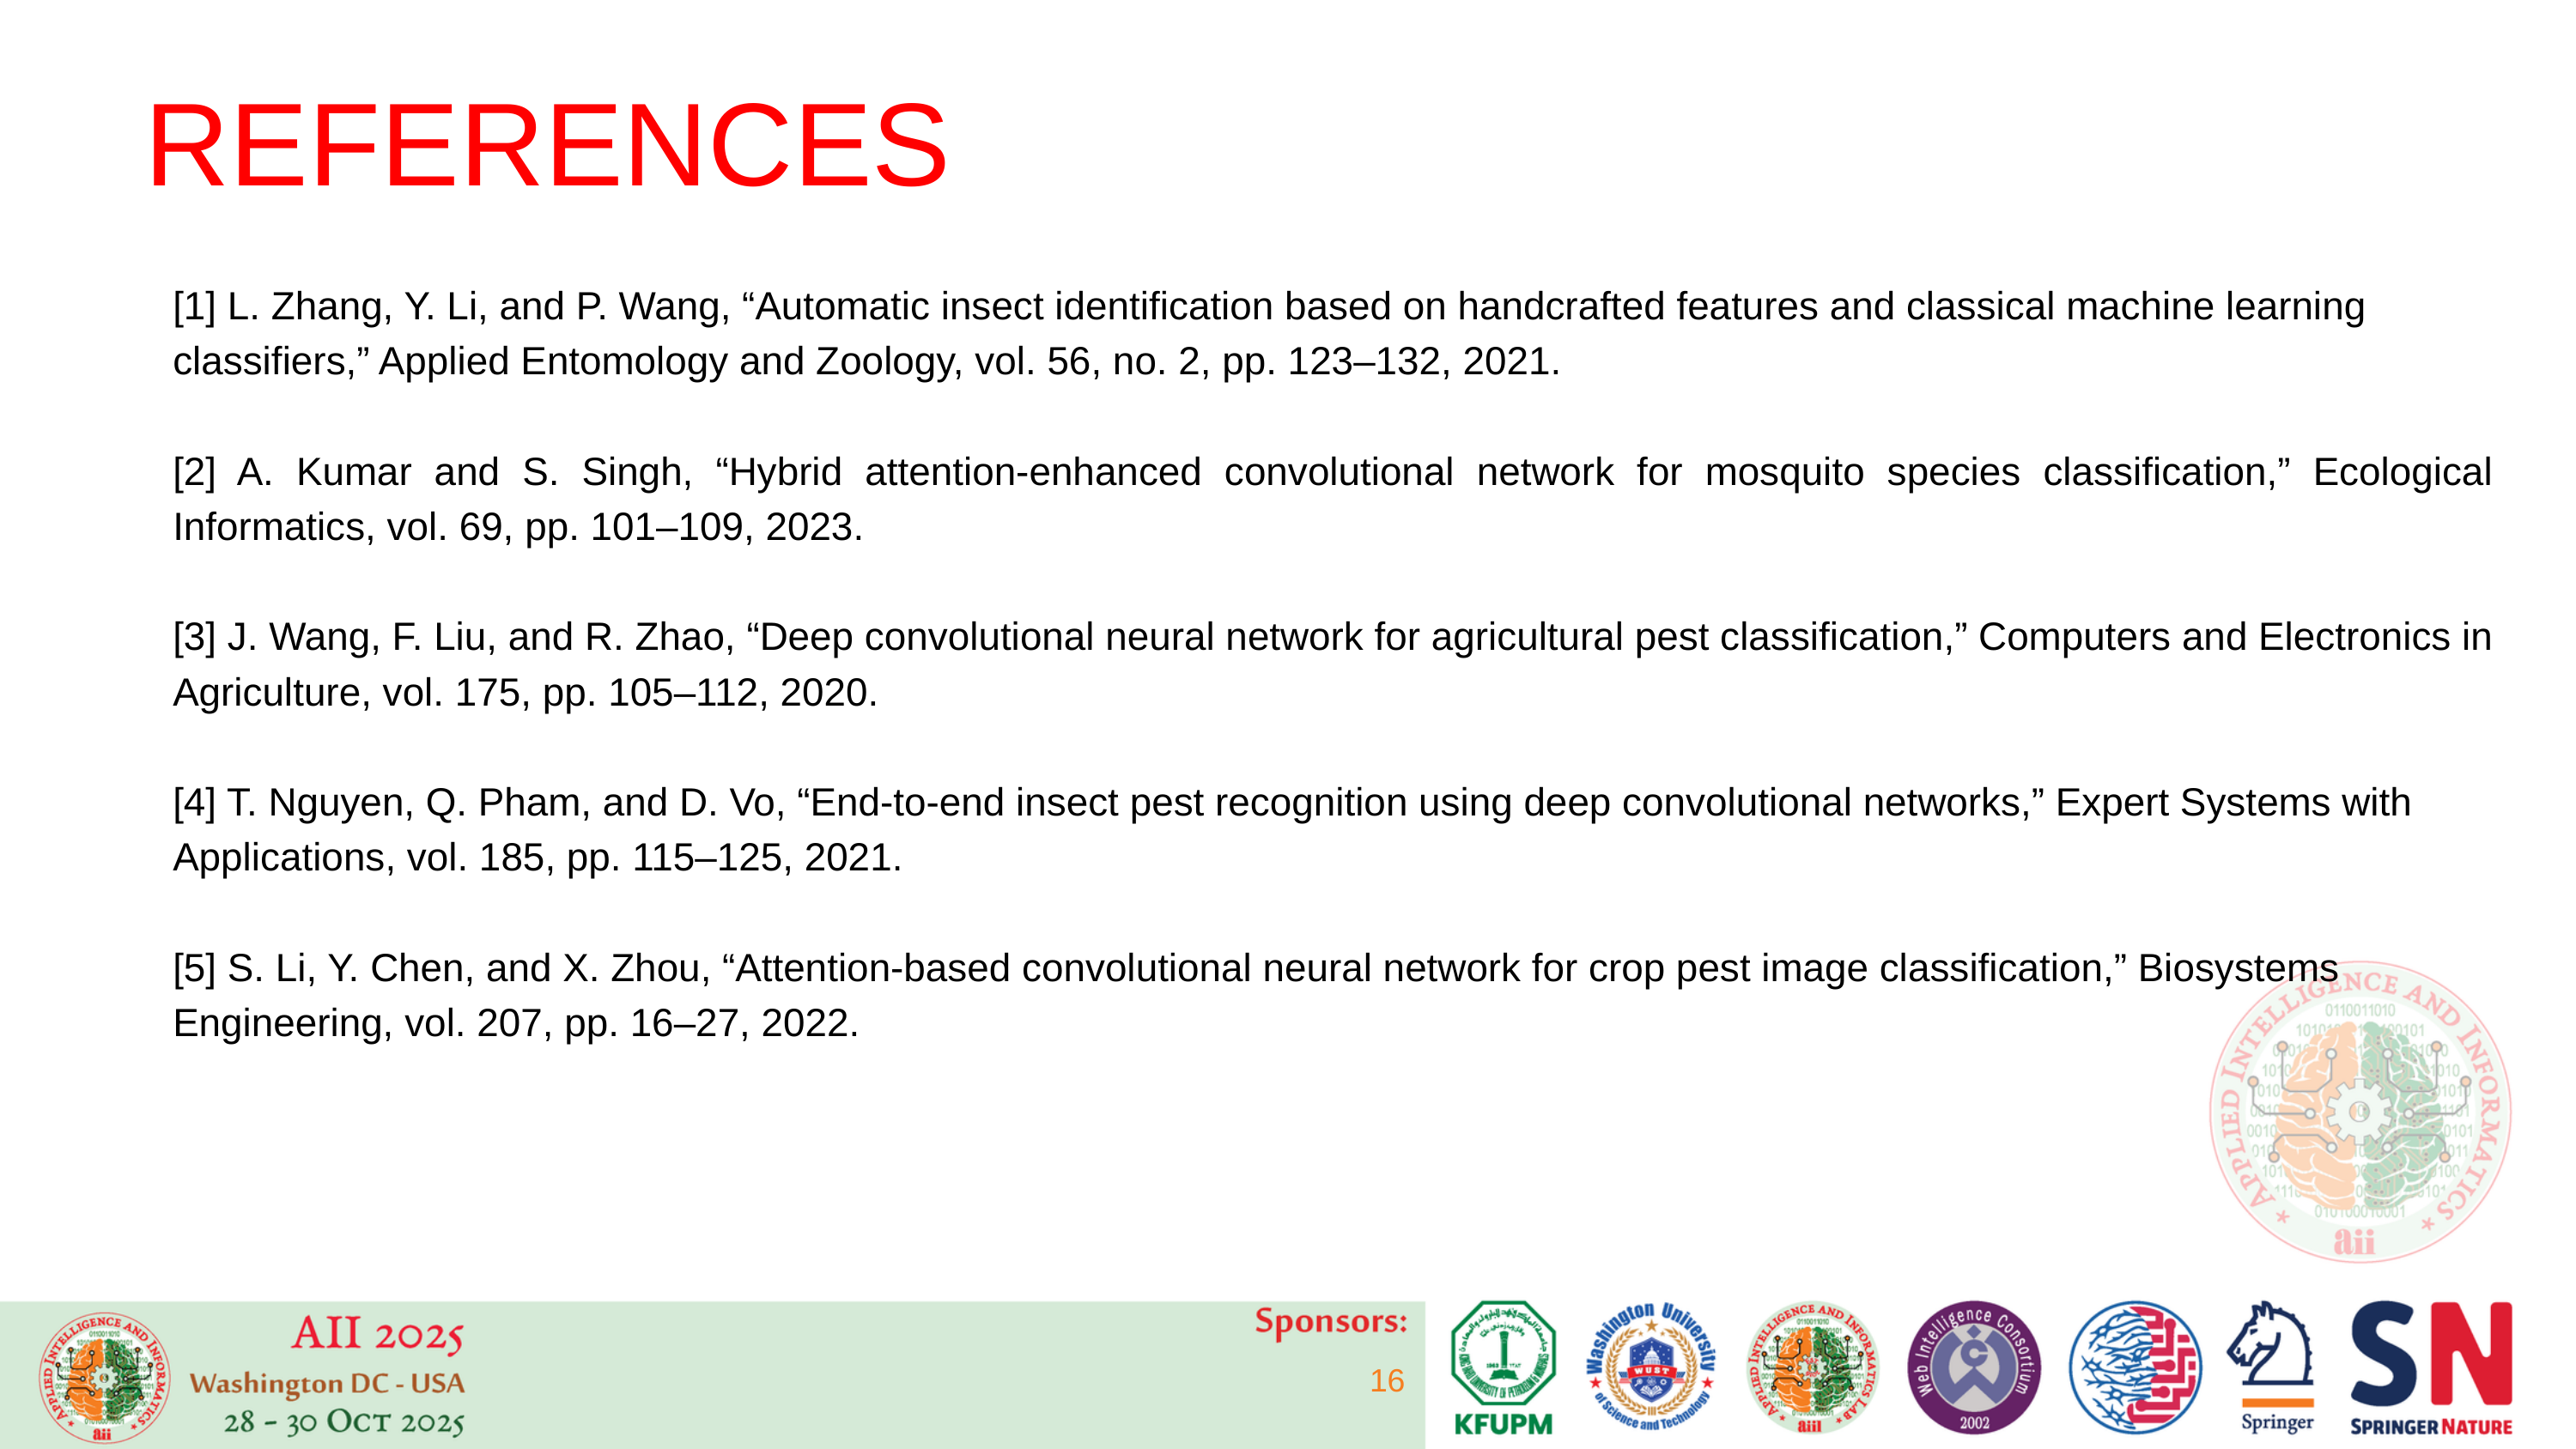

REFERENCES
[1] L. Zhang, Y. Li, and P. Wang, “Automatic insect identification based on handcrafted features and classical machine learning classifiers,” Applied Entomology and Zoology, vol. 56, no. 2, pp. 123–132, 2021.

[2] A. Kumar and S. Singh, “Hybrid attention-enhanced convolutional network for mosquito species classification,” Ecological Informatics, vol. 69, pp. 101–109, 2023.

[3] J. Wang, F. Liu, and R. Zhao, “Deep convolutional neural network for agricultural pest classification,” Computers and Electronics in Agriculture, vol. 175, pp. 105–112, 2020.

[4] T. Nguyen, Q. Pham, and D. Vo, “End-to-end insect pest recognition using deep convolutional networks,” Expert Systems with Applications, vol. 185, pp. 115–125, 2021.

[5] S. Li, Y. Chen, and X. Zhou, “Attention-based convolutional neural network for crop pest image classification,” Biosystems Engineering, vol. 207, pp. 16–27, 2022.

16